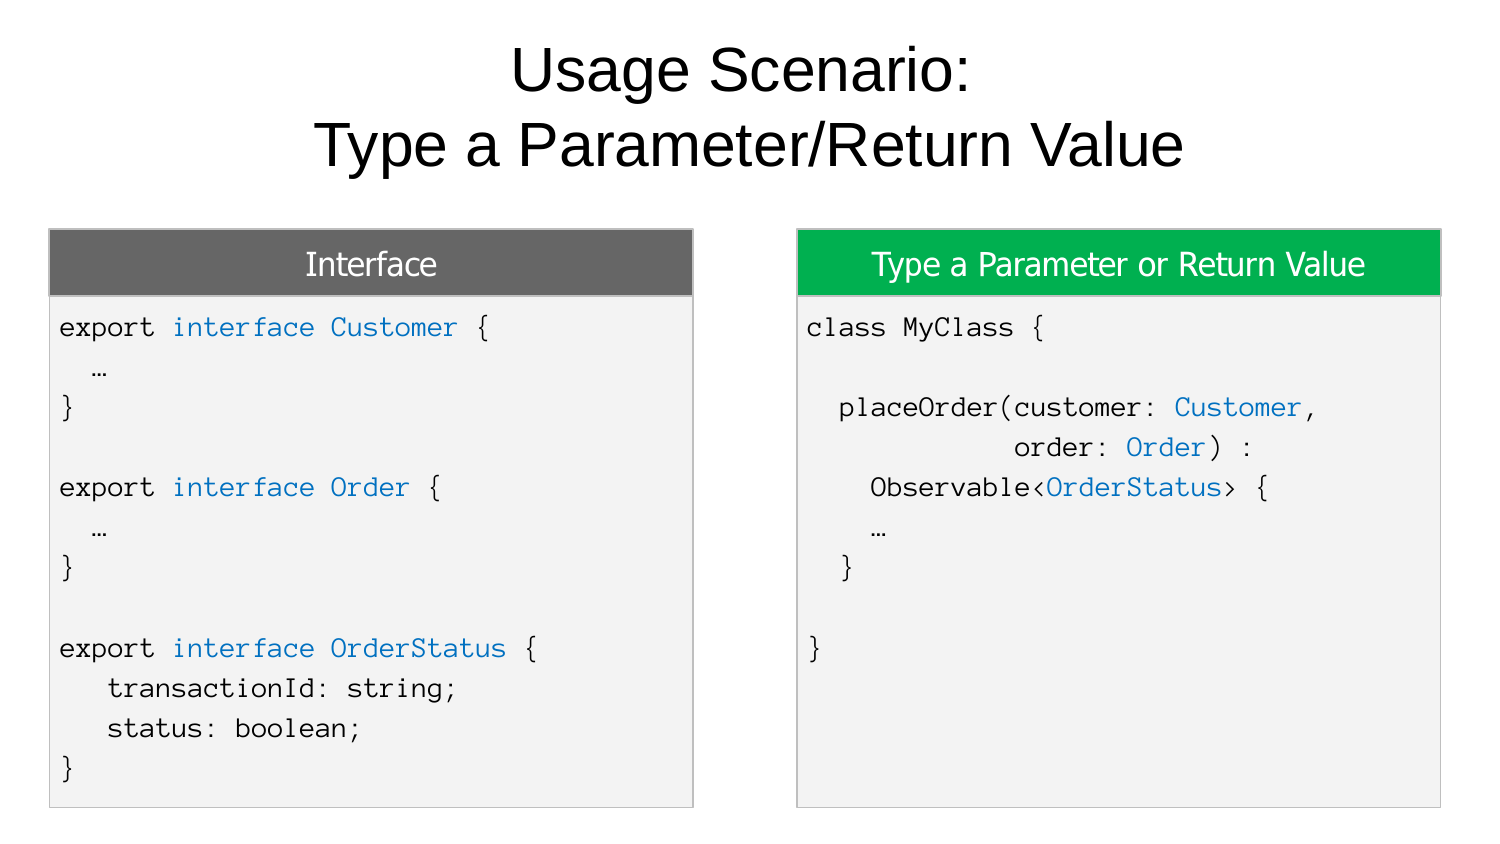

# Usage Scenario: Type a Parameter/Return Value
Interface
Type a Parameter or Return Value
export interface Customer {
  …
}

export interface Order {
  …
}

export interface OrderStatus {
   transactionId: string;
   status: boolean;
}

class MyClass {
  placeOrder(customer: Customer,
             order: Order) :
    Observable<OrderStatus> {
    …
  }

}